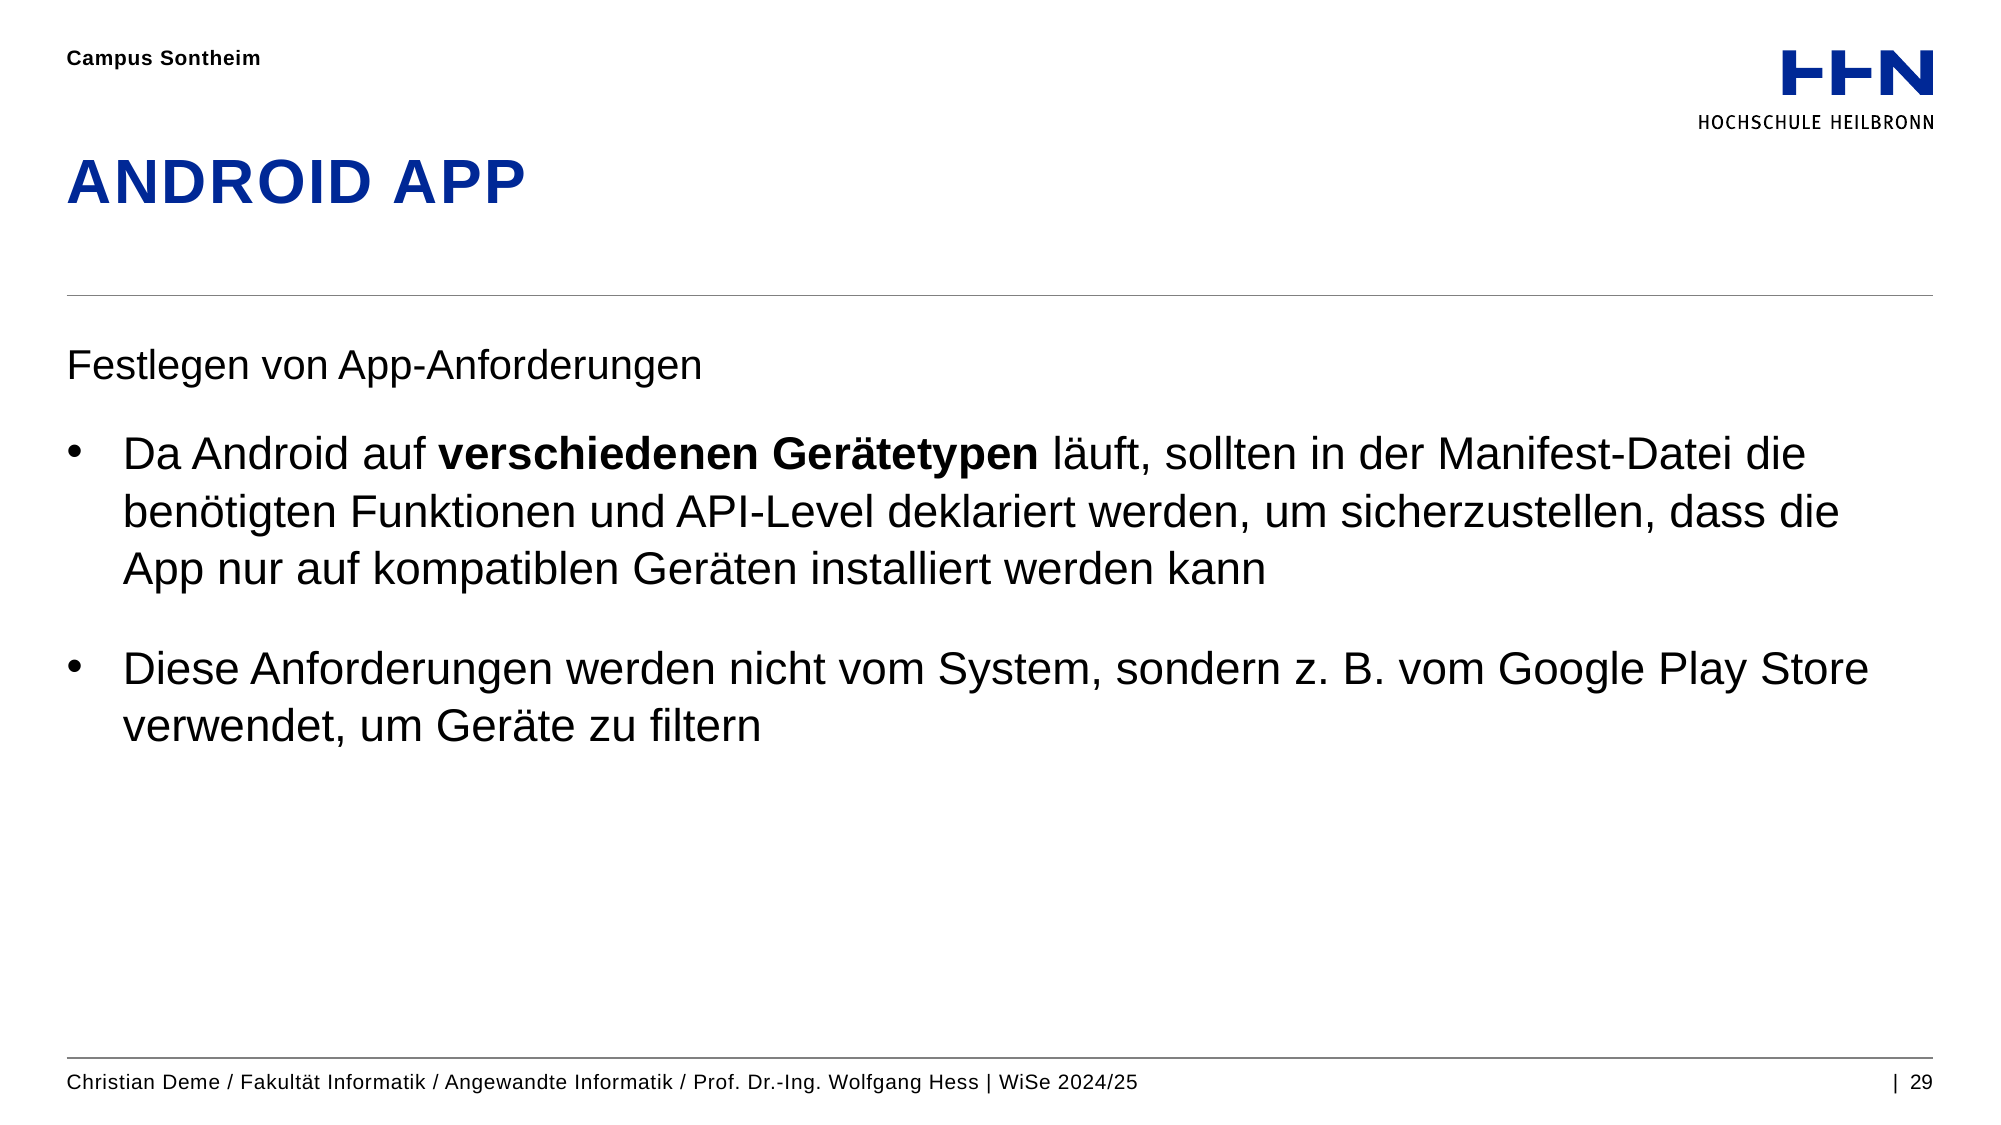

Campus Sontheim
# ANDROID APP
Festlegen von App-Anforderungen
Da Android auf verschiedenen Gerätetypen läuft, sollten in der Manifest-Datei die benötigten Funktionen und API-Level deklariert werden, um sicherzustellen, dass die App nur auf kompatiblen Geräten installiert werden kann
Diese Anforderungen werden nicht vom System, sondern z. B. vom Google Play Store verwendet, um Geräte zu filtern
Christian Deme / Fakultät Informatik / Angewandte Informatik / Prof. Dr.-Ing. Wolfgang Hess | WiSe 2024/25
|  29